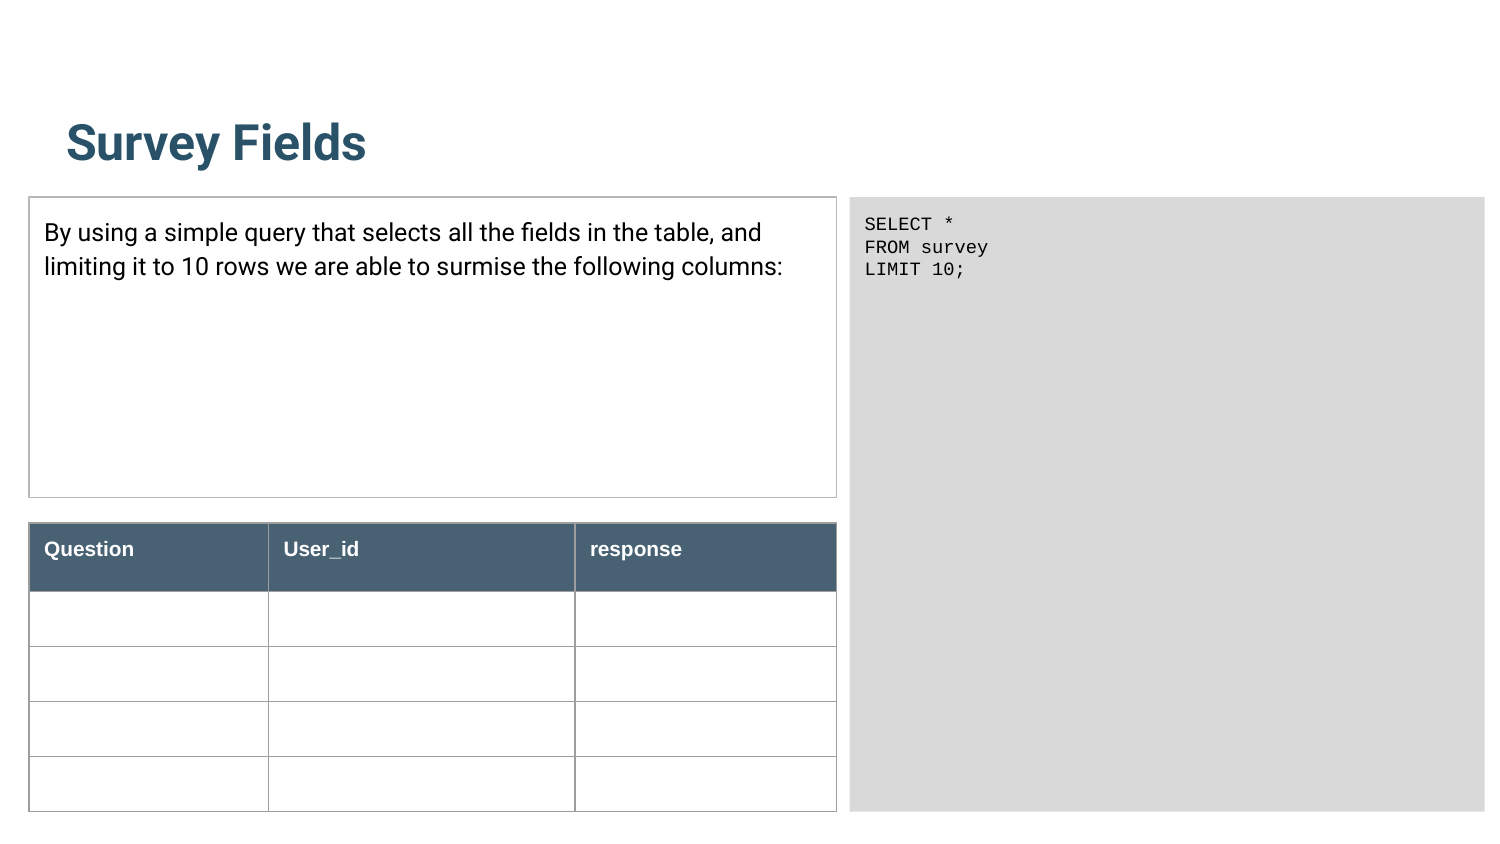

Survey Fields
By using a simple query that selects all the fields in the table, and limiting it to 10 rows we are able to surmise the following columns:

SELECT *
FROM survey
LIMIT 10;

| Question | User\_id | response |
| --- | --- | --- |
|  |  |  |
|  |  |  |
|  |  |  |
|  |  |  |